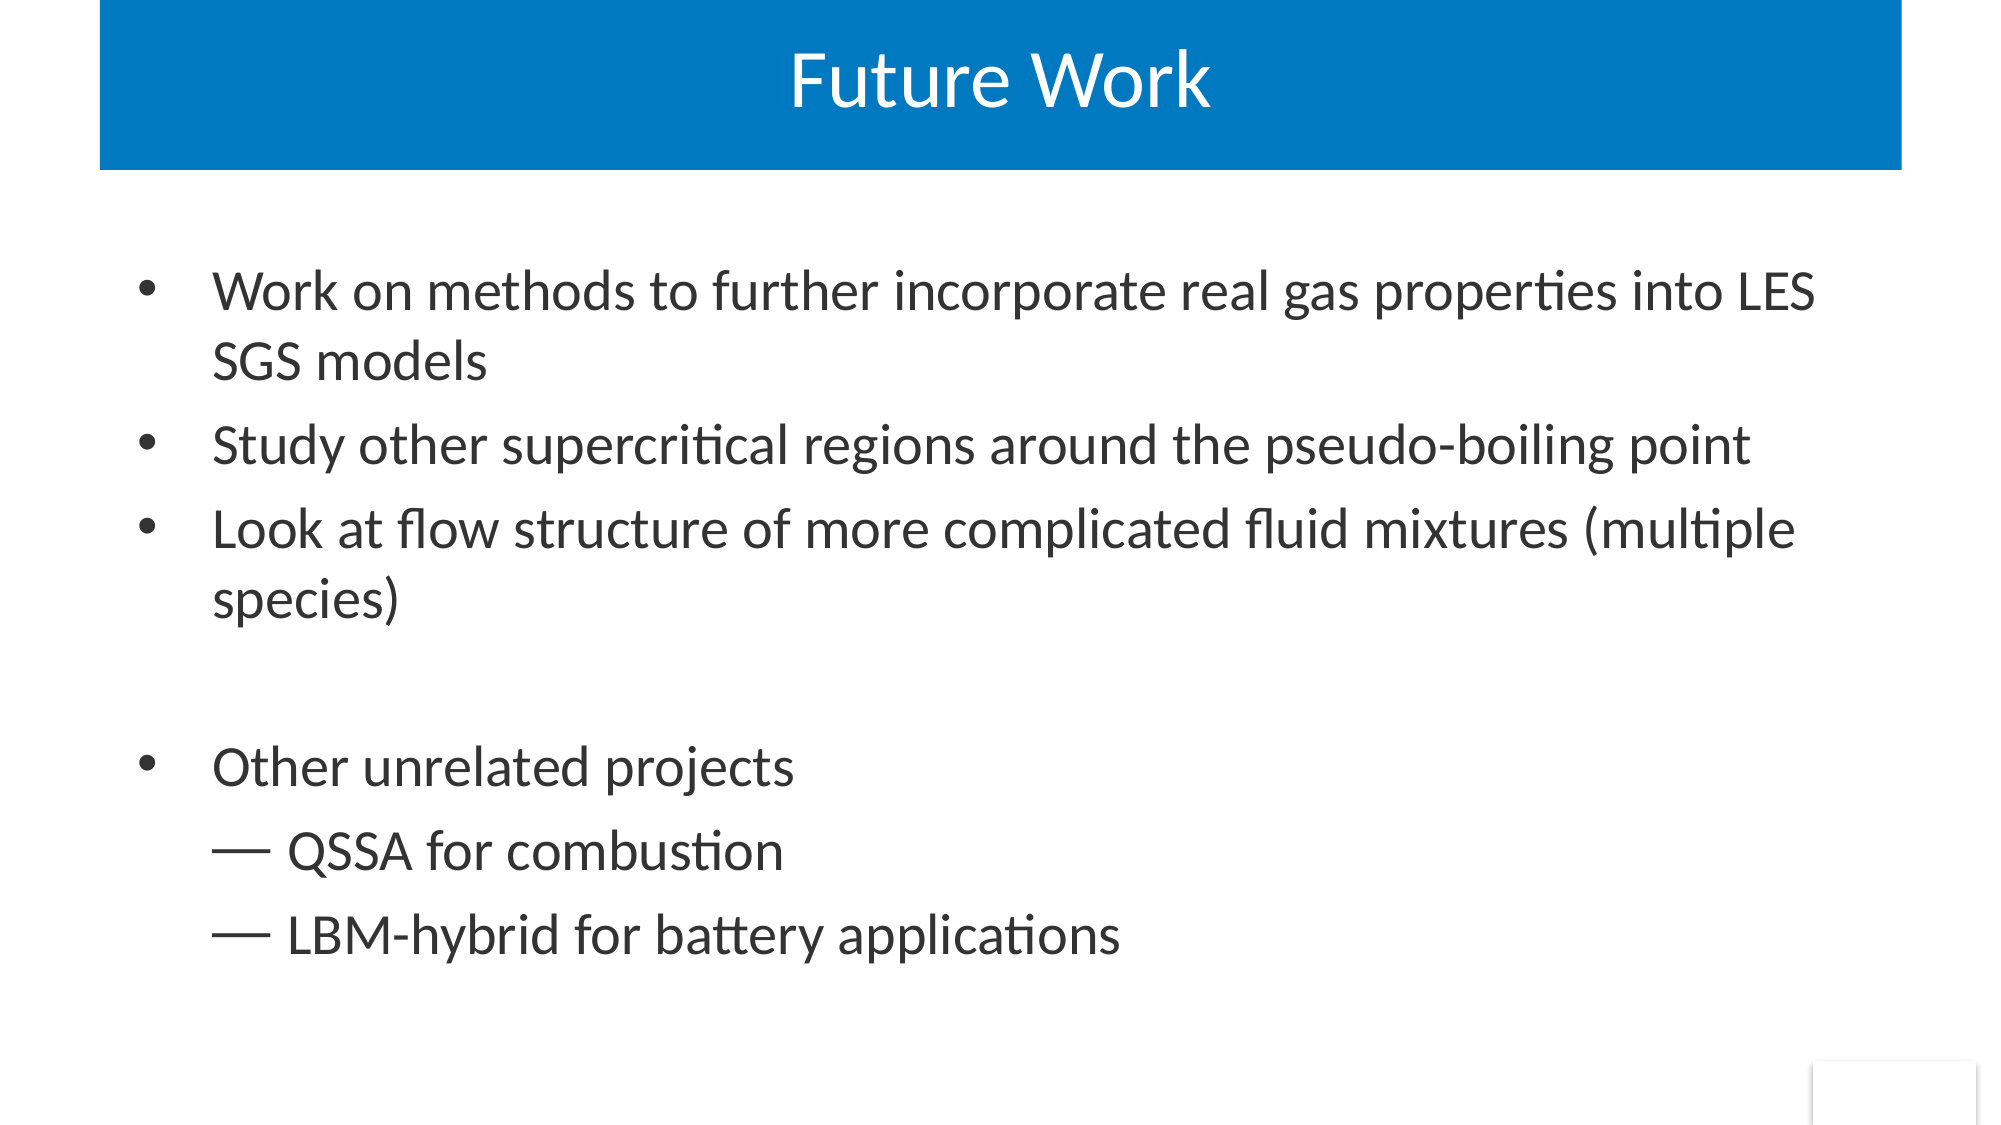

# Future Work
Work on methods to further incorporate real gas properties into LES SGS models
Study other supercritical regions around the pseudo-boiling point
Look at flow structure of more complicated fluid mixtures (multiple species)

Other unrelated projects
QSSA for combustion
LBM-hybrid for battery applications